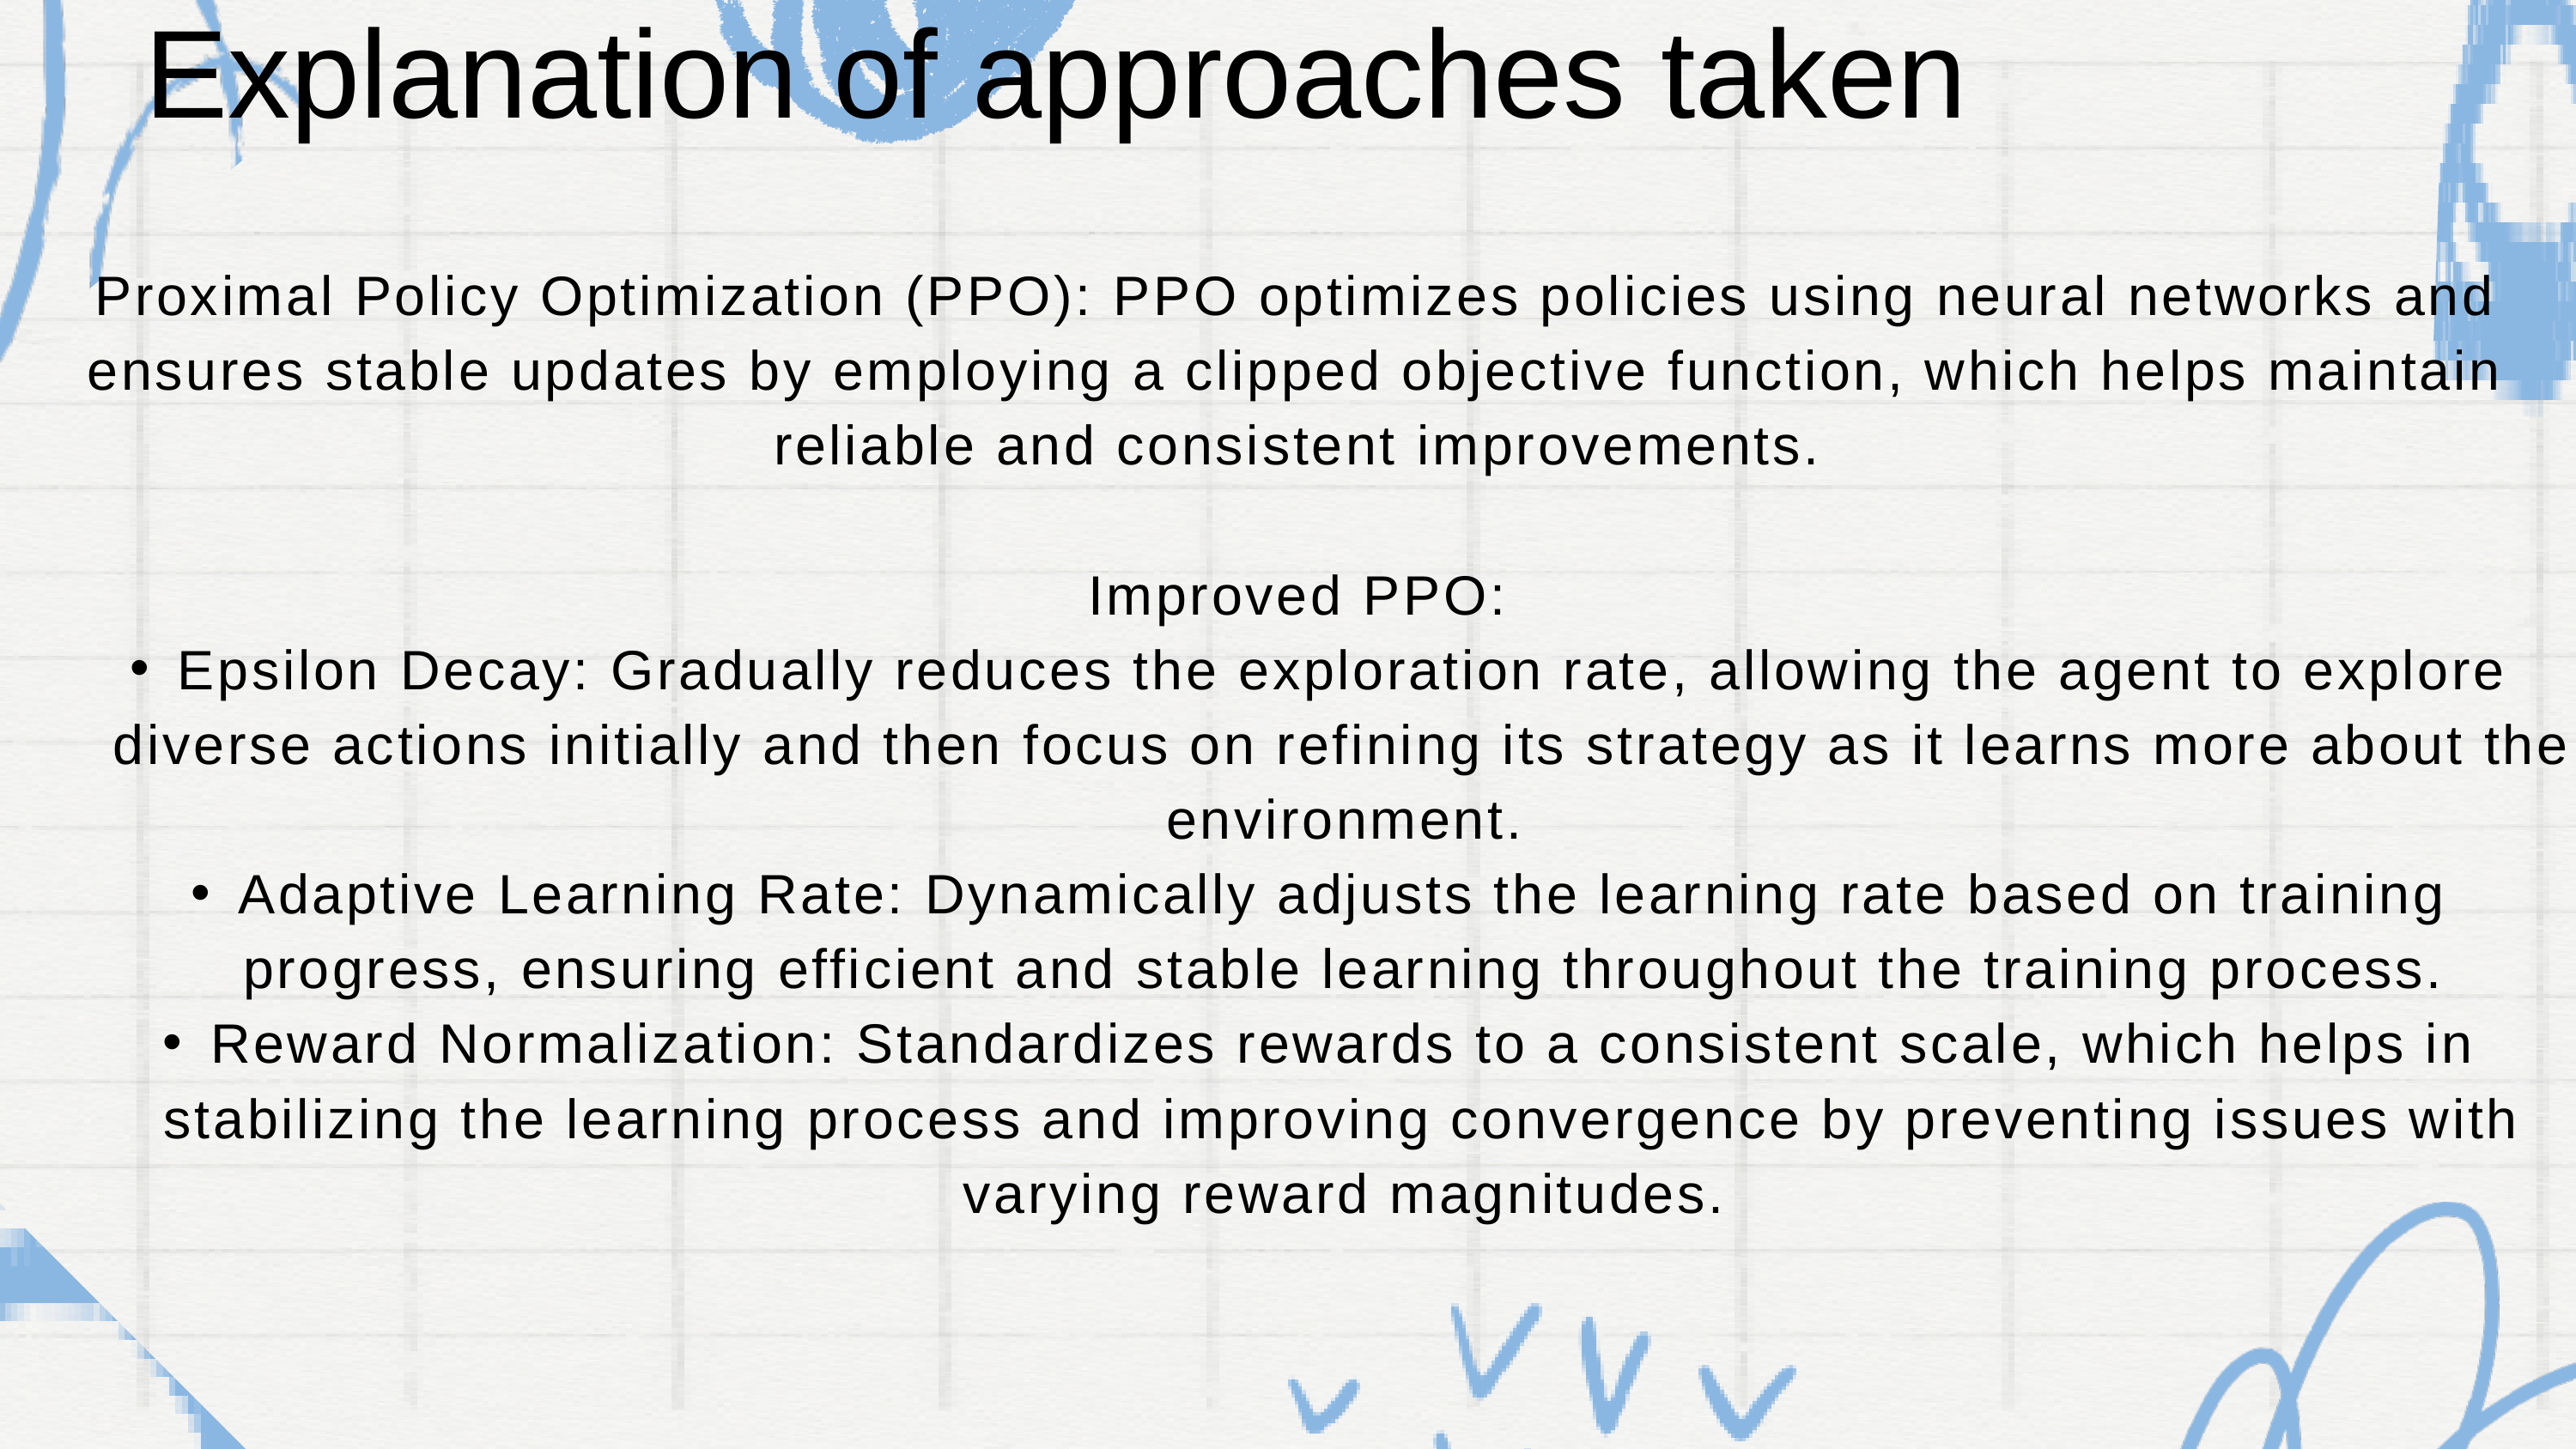

Explanation of approaches taken

Proximal Policy Optimization (PPO): PPO optimizes policies using neural networks and ensures stable updates by employing a clipped objective function, which helps maintain reliable and consistent improvements.

Improved PPO:
Epsilon Decay: Gradually reduces the exploration rate, allowing the agent to explore diverse actions initially and then focus on refining its strategy as it learns more about the environment.
Adaptive Learning Rate: Dynamically adjusts the learning rate based on training progress, ensuring efficient and stable learning throughout the training process.
Reward Normalization: Standardizes rewards to a consistent scale, which helps in stabilizing the learning process and improving convergence by preventing issues with varying reward magnitudes.